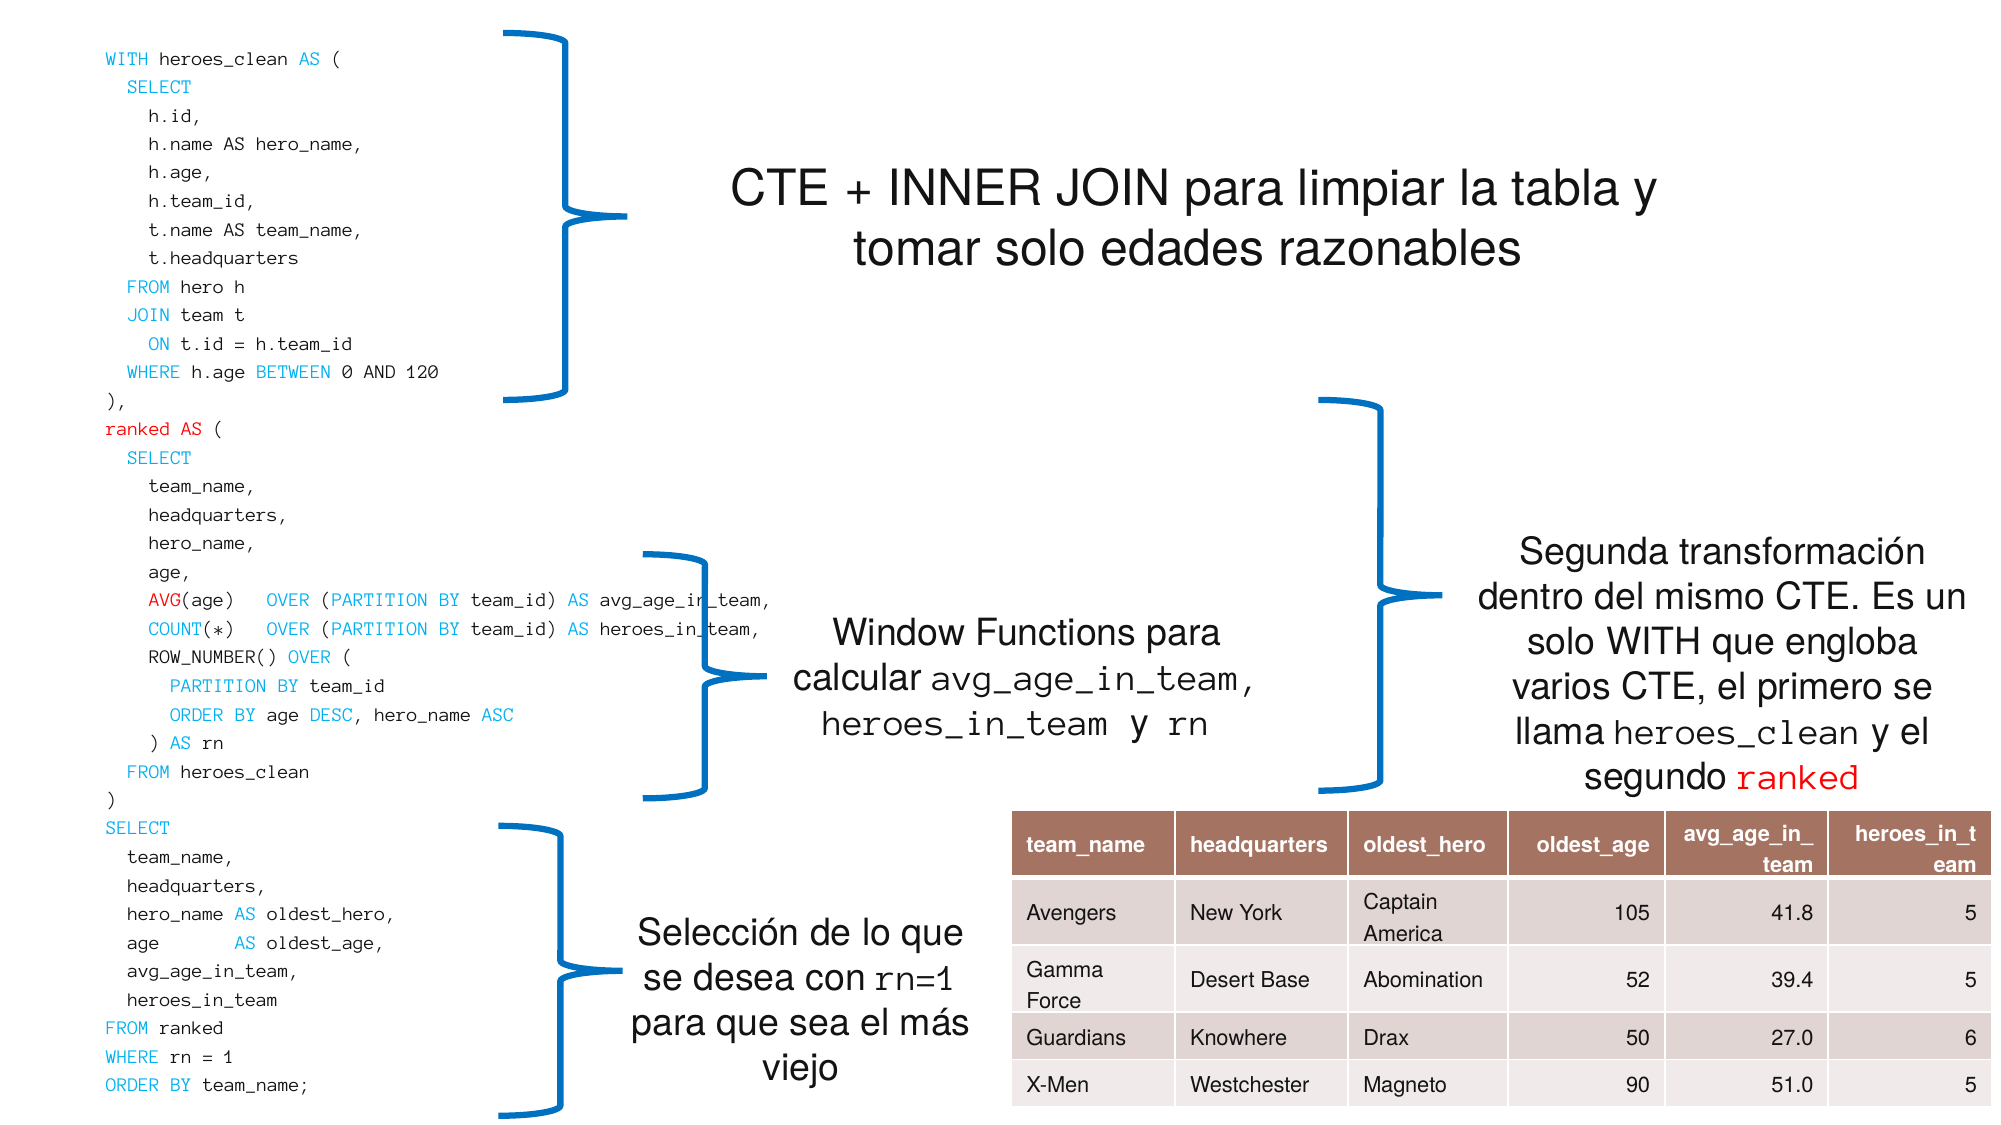

WITH heroes_clean AS (
  SELECT
    h.id,
    h.name AS hero_name,
    h.age,
    h.team_id,
    t.name AS team_name,
    t.headquarters
  FROM hero h
  JOIN team t
    ON t.id = h.team_id
  WHERE h.age BETWEEN 0 AND 120
),
ranked AS (
  SELECT
    team_name,
    headquarters,
    hero_name,
    age,
    AVG(age)   OVER (PARTITION BY team_id) AS avg_age_in_team,
    COUNT(*)   OVER (PARTITION BY team_id) AS heroes_in_team,
    ROW_NUMBER() OVER (
      PARTITION BY team_id
      ORDER BY age DESC, hero_name ASC
    ) AS rn
  FROM heroes_clean
)
SELECT
  team_name,
  headquarters,
  hero_name AS oldest_hero,
  age       AS oldest_age,
  avg_age_in_team,
  heroes_in_team
FROM ranked
WHERE rn = 1
ORDER BY team_name;

CTE + INNER JOIN para limpiar la tabla y tomar solo edades razonables

Segunda transformación dentro del mismo CTE. Es un solo WITH que engloba varios CTE, el primero se llama heroes_clean y el segundo ranked

Window Functions para calcular avg_age_in_team, heroes_in_team y rn
| team\_name | headquarters | oldest\_hero | oldest\_age | avg\_age\_in\_team | heroes\_in\_team |
| --- | --- | --- | --- | --- | --- |
| Avengers | New York | Captain America | 105 | 41.8 | 5 |
| Gamma Force | Desert Base | Abomination | 52 | 39.4 | 5 |
| Guardians | Knowhere | Drax | 50 | 27.0 | 6 |
| X-Men | Westchester | Magneto | 90 | 51.0 | 5 |

Selección de lo que se desea con rn=1 para que sea el más viejo